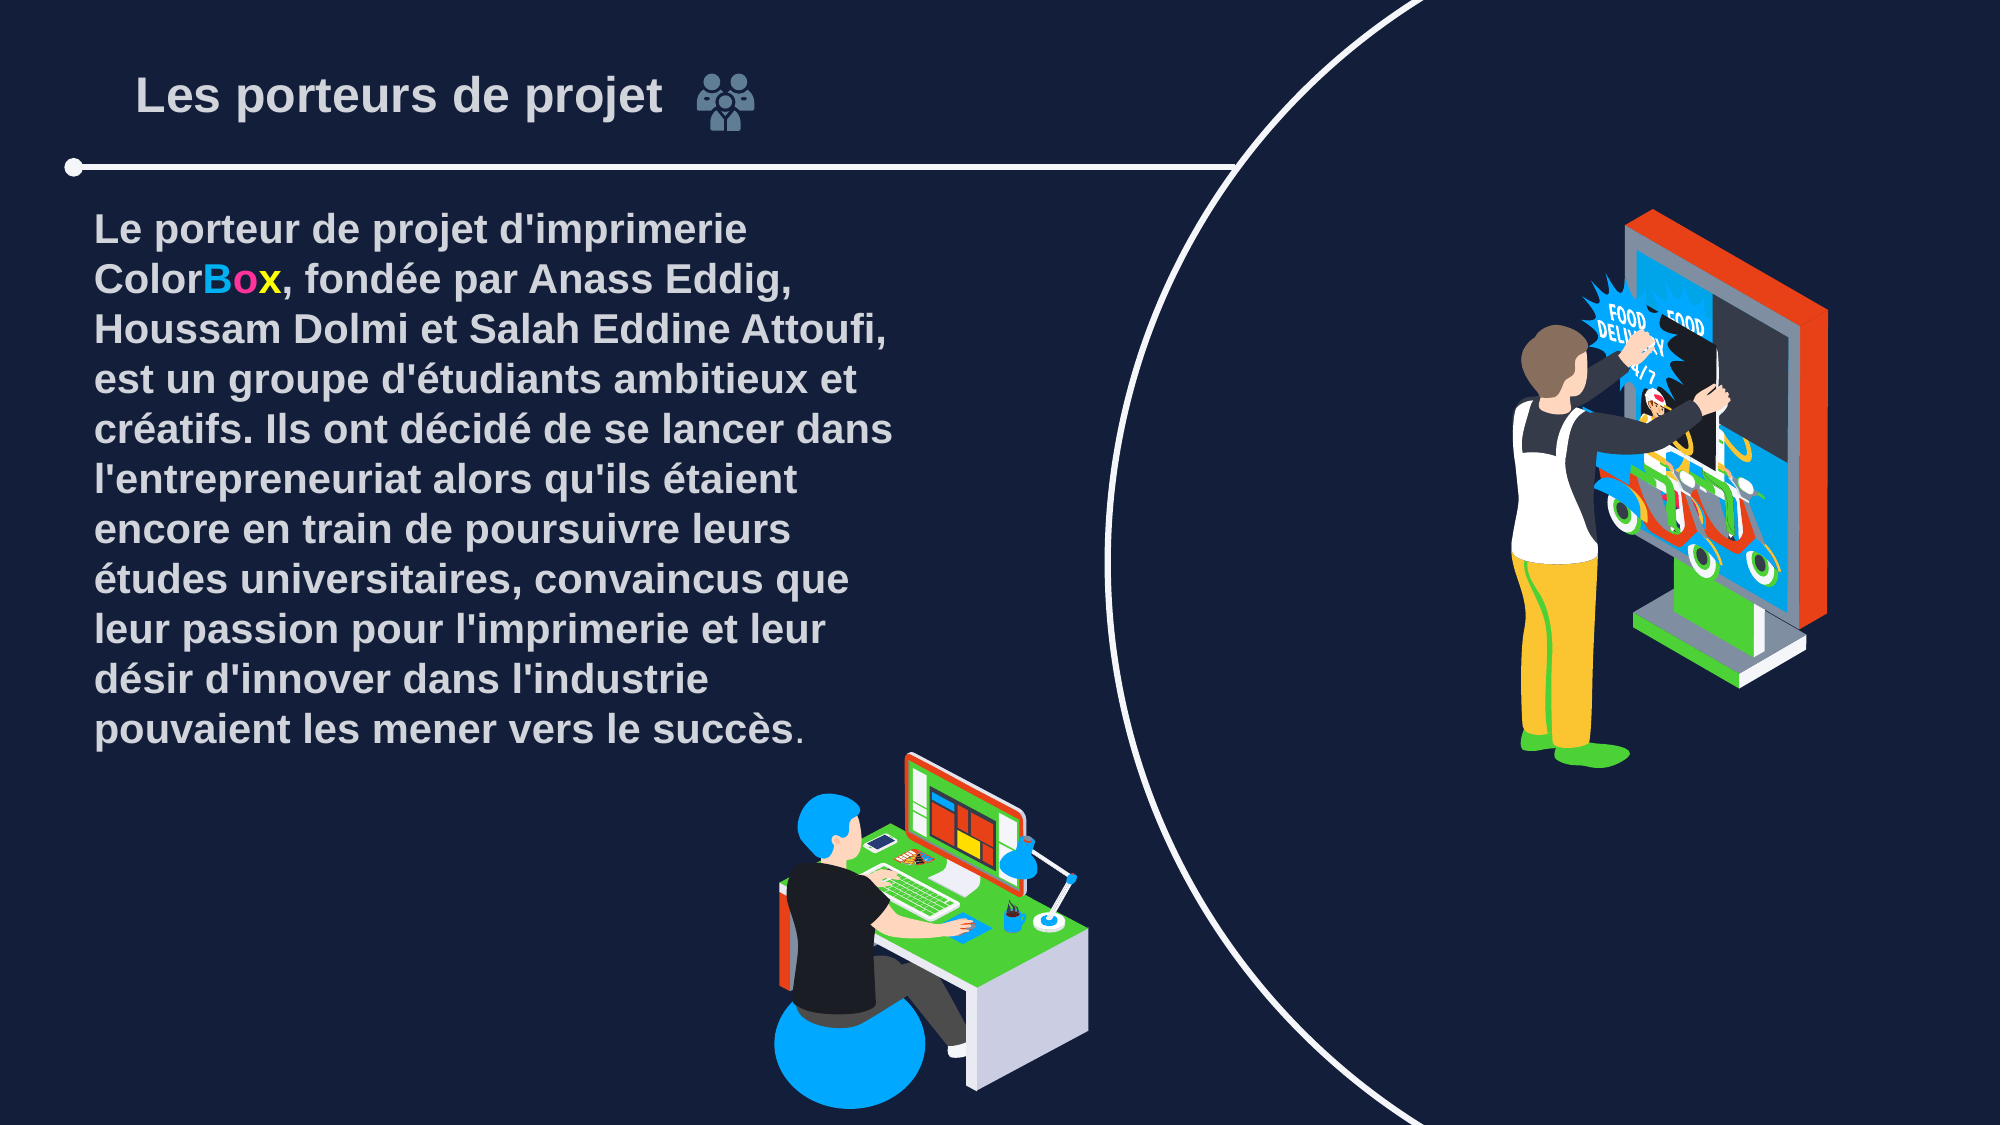

Les porteurs de projet

Le porteur de projet d'imprimerie ColorBox, fondée par Anass Eddig, Houssam Dolmi et Salah Eddine Attoufi, est un groupe d'étudiants ambitieux et créatifs. Ils ont décidé de se lancer dans l'entrepreneuriat alors qu'ils étaient encore en train de poursuivre leurs études universitaires, convaincus que leur passion pour l'imprimerie et leur désir d'innover dans l'industrie pouvaient les mener vers le succès.